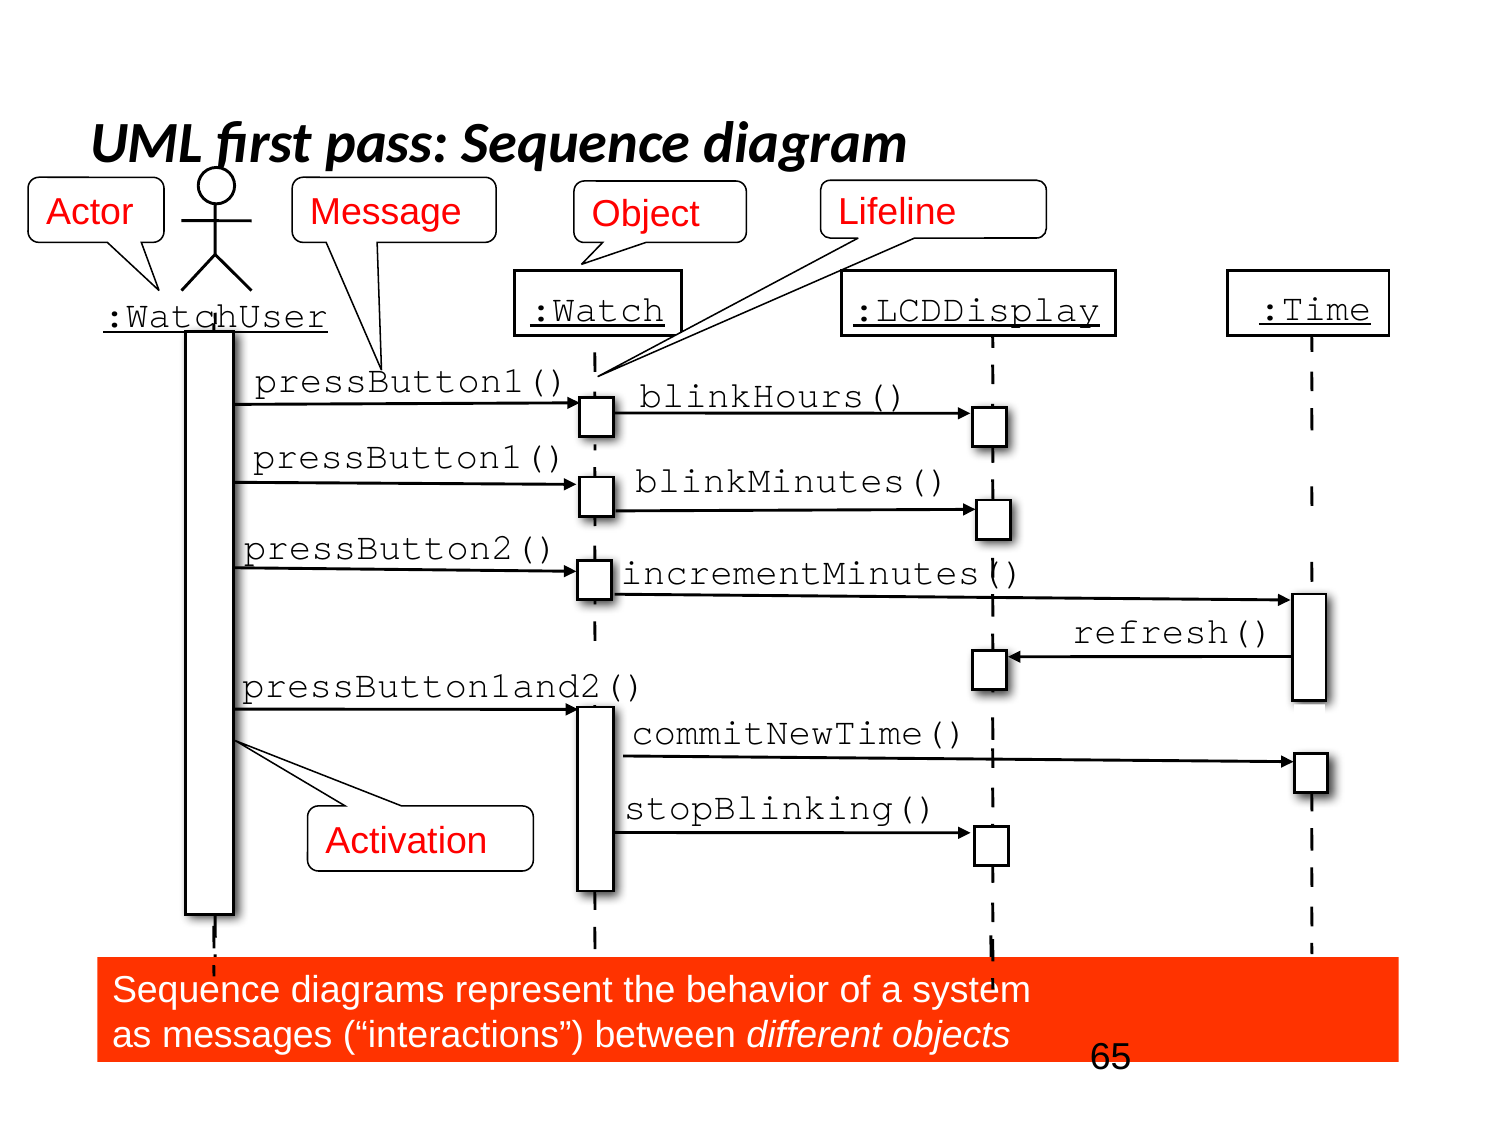

# UML first pass: Sequence diagram

 :Watch
:WatchUser

Actor
Message
Lifeline
Object

:LCDDisplay

:Time

pressButton1()

blinkHours()

pressButton1()
blinkMinutes()

pressButton2()
incrementMinutes()

refresh()

pressButton1and2()

commitNewTime()

stopBlinking()

Activation

Sequence diagrams represent the behavior of a system
as messages (“interactions”) between different objects

65